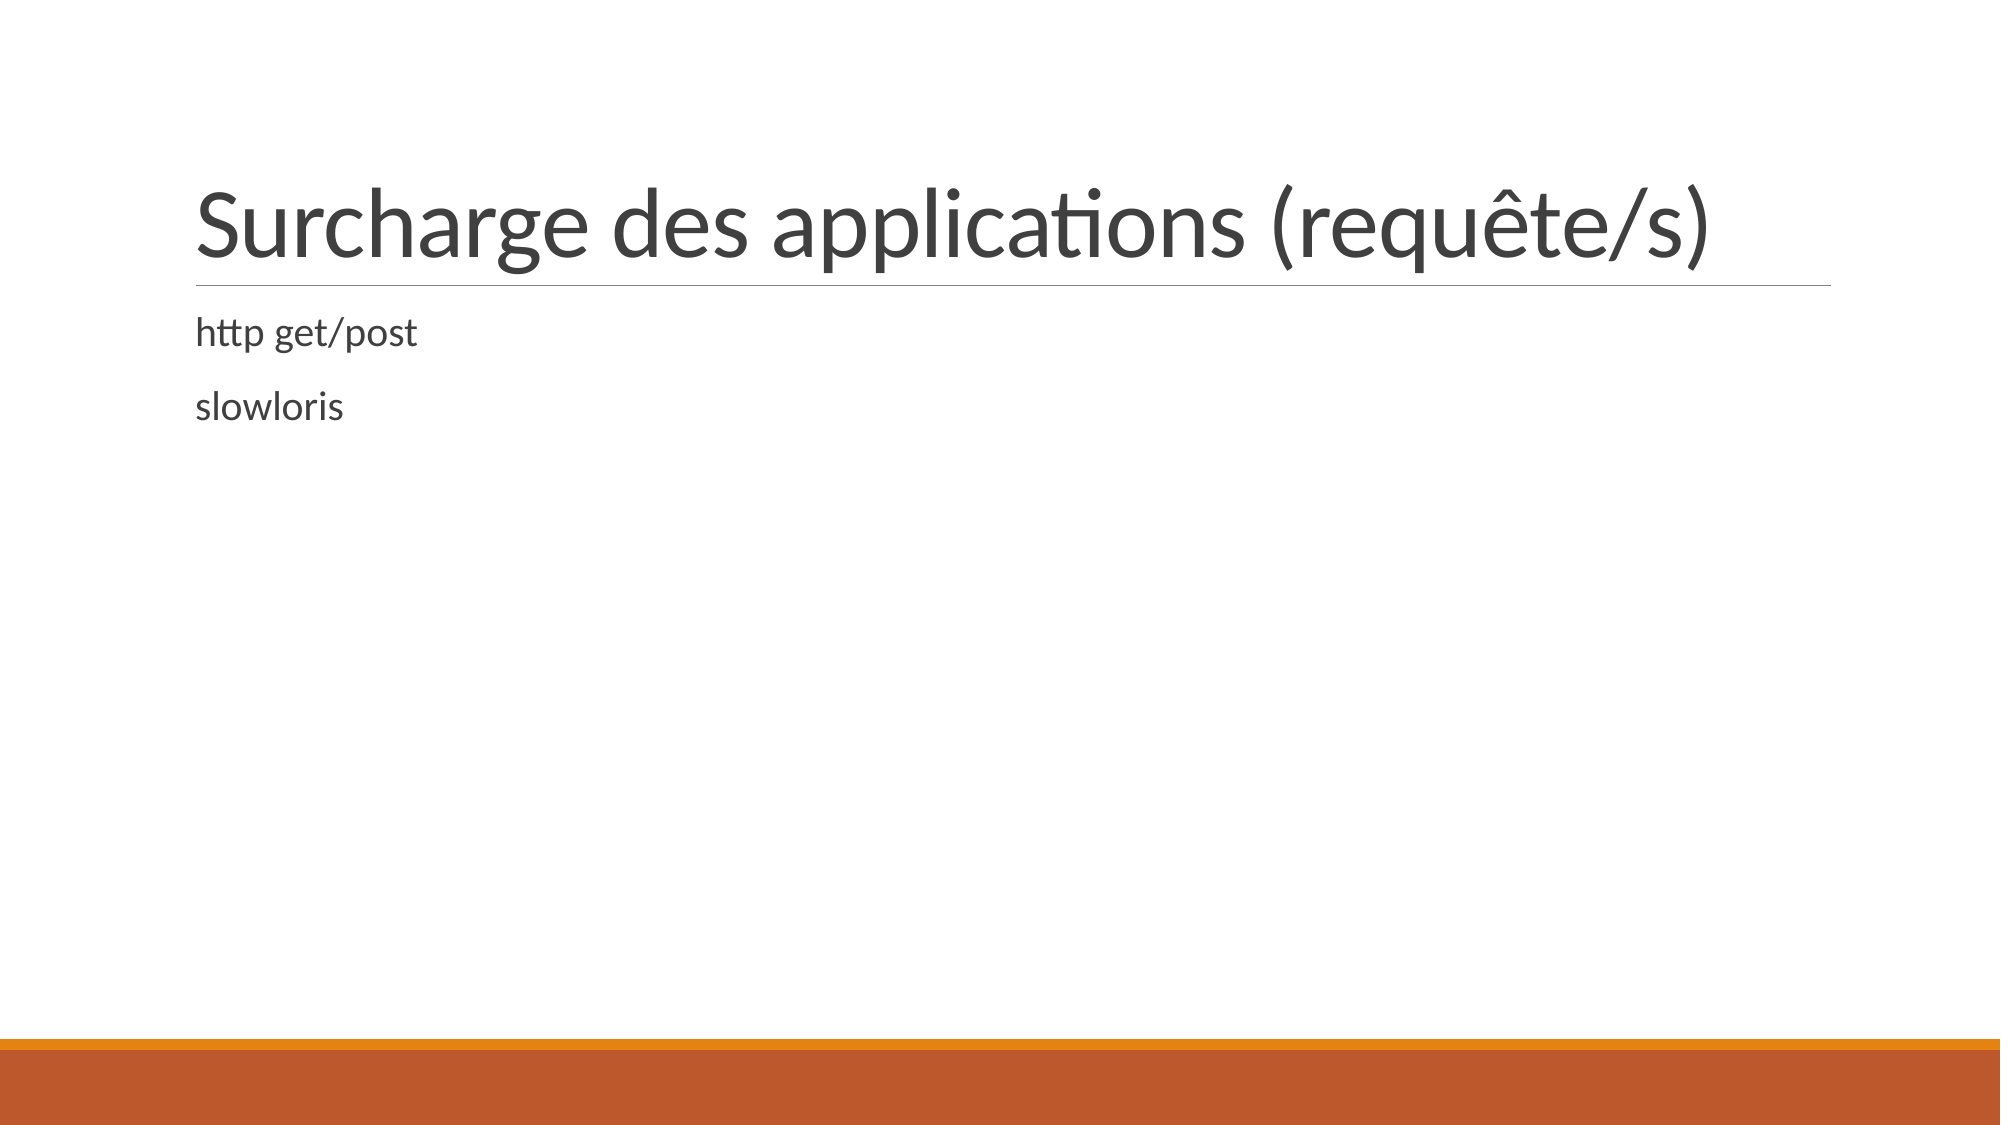

# Surcharge des applications (requête/s)
http get/post
slowloris